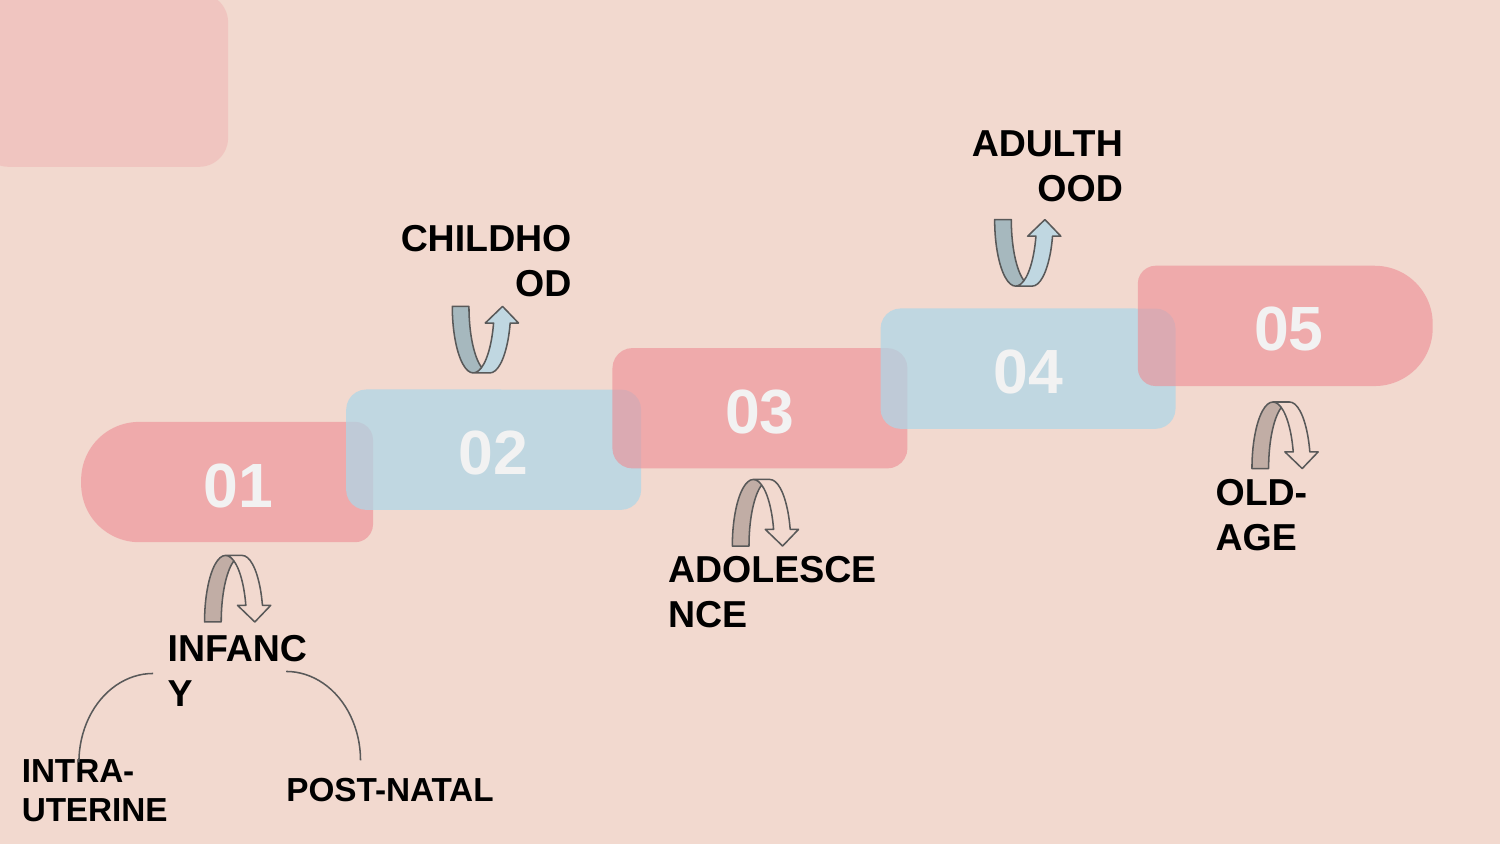

ADULTHOOD

CHILDHOOD
05

04

03

02
01

OLD-AGE

ADOLESCENCE
INFANCY

INTRA-UTERINE
POST-NATAL